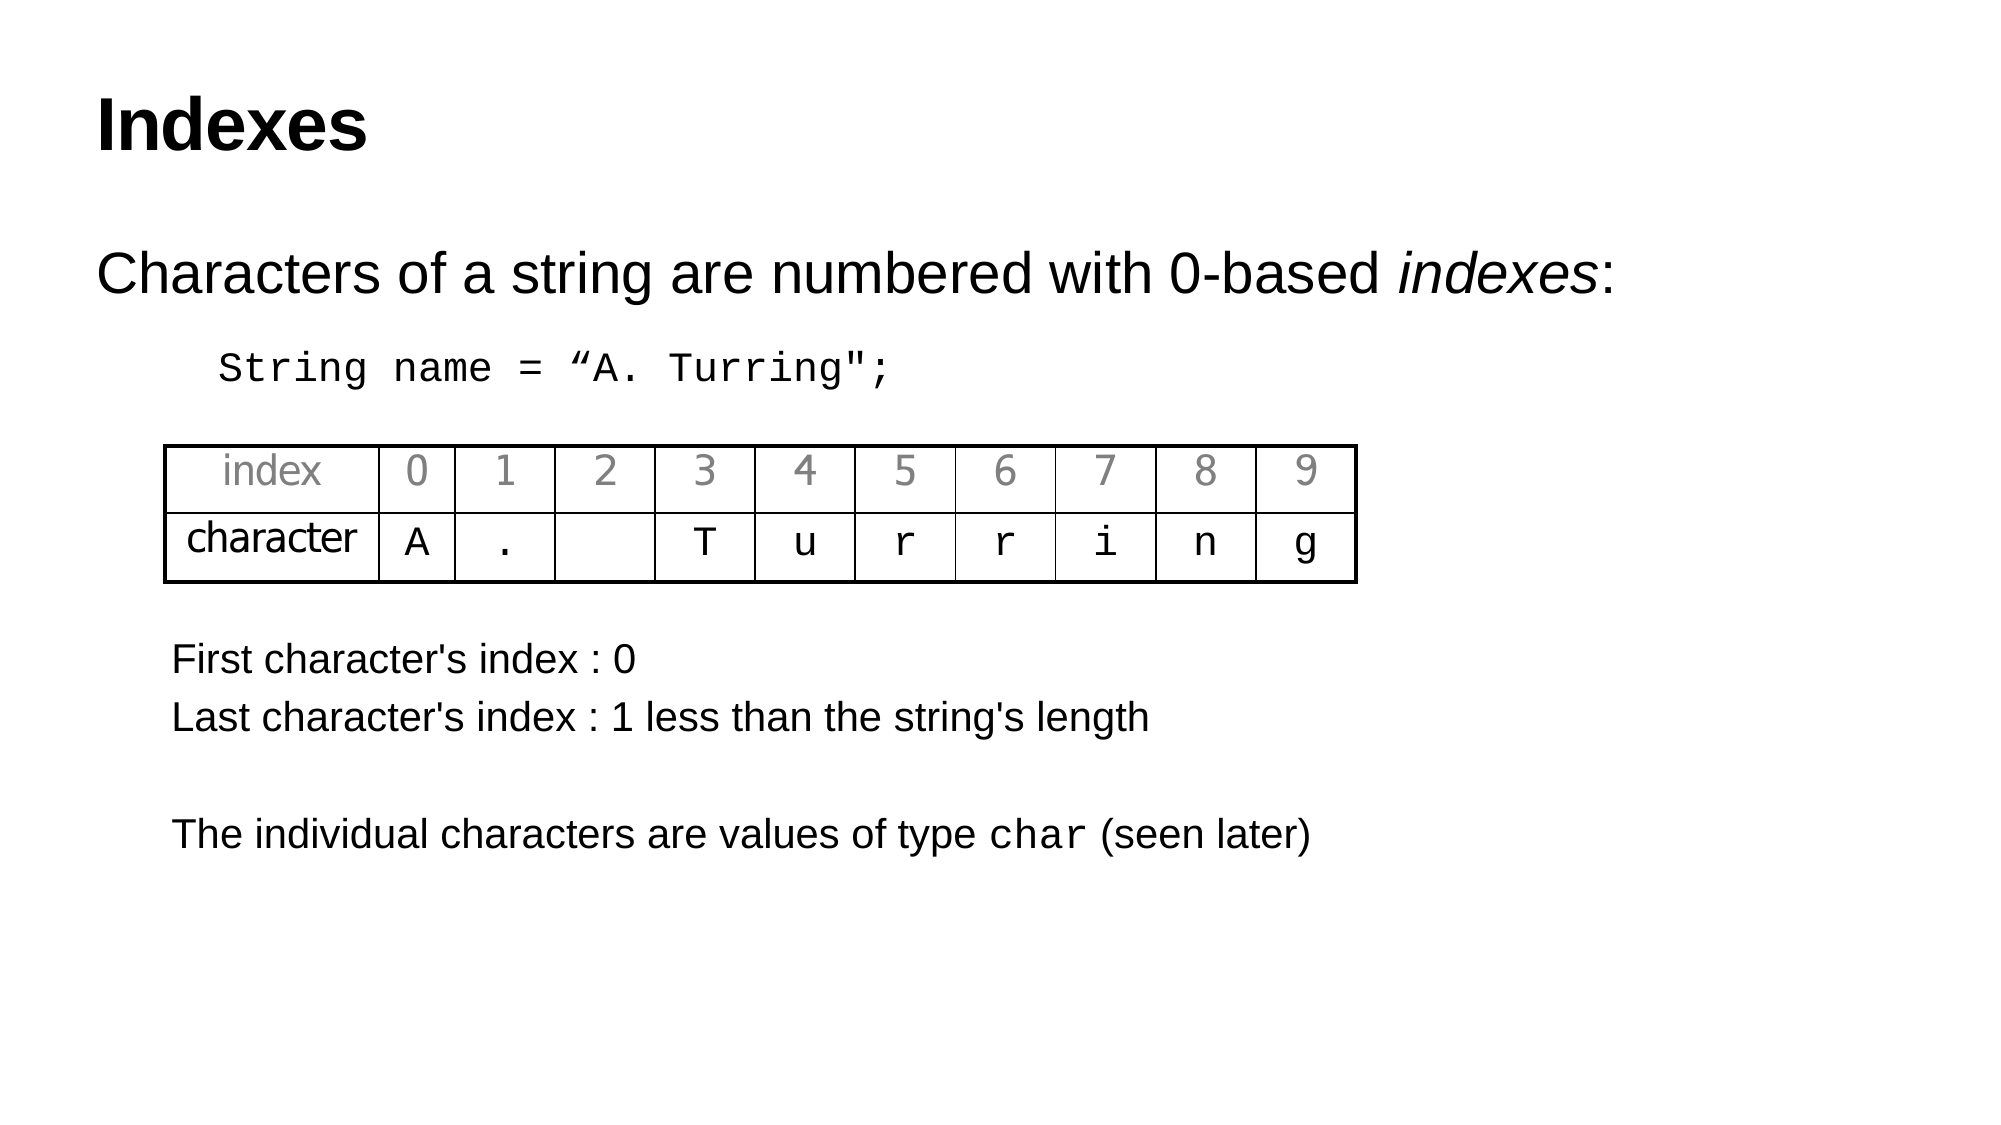

# Indexes
Characters of a string are numbered with 0-based indexes:

	String name = “A. Turring";

First character's index : 0
Last character's index : 1 less than the string's length

The individual characters are values of type char (seen later)
| index | 0 | 1 | 2 | 3 | 4 | 5 | 6 | 7 | 8 | 9 |
| --- | --- | --- | --- | --- | --- | --- | --- | --- | --- | --- |
| character | A | . |  | T | u | r | r | i | n | g |